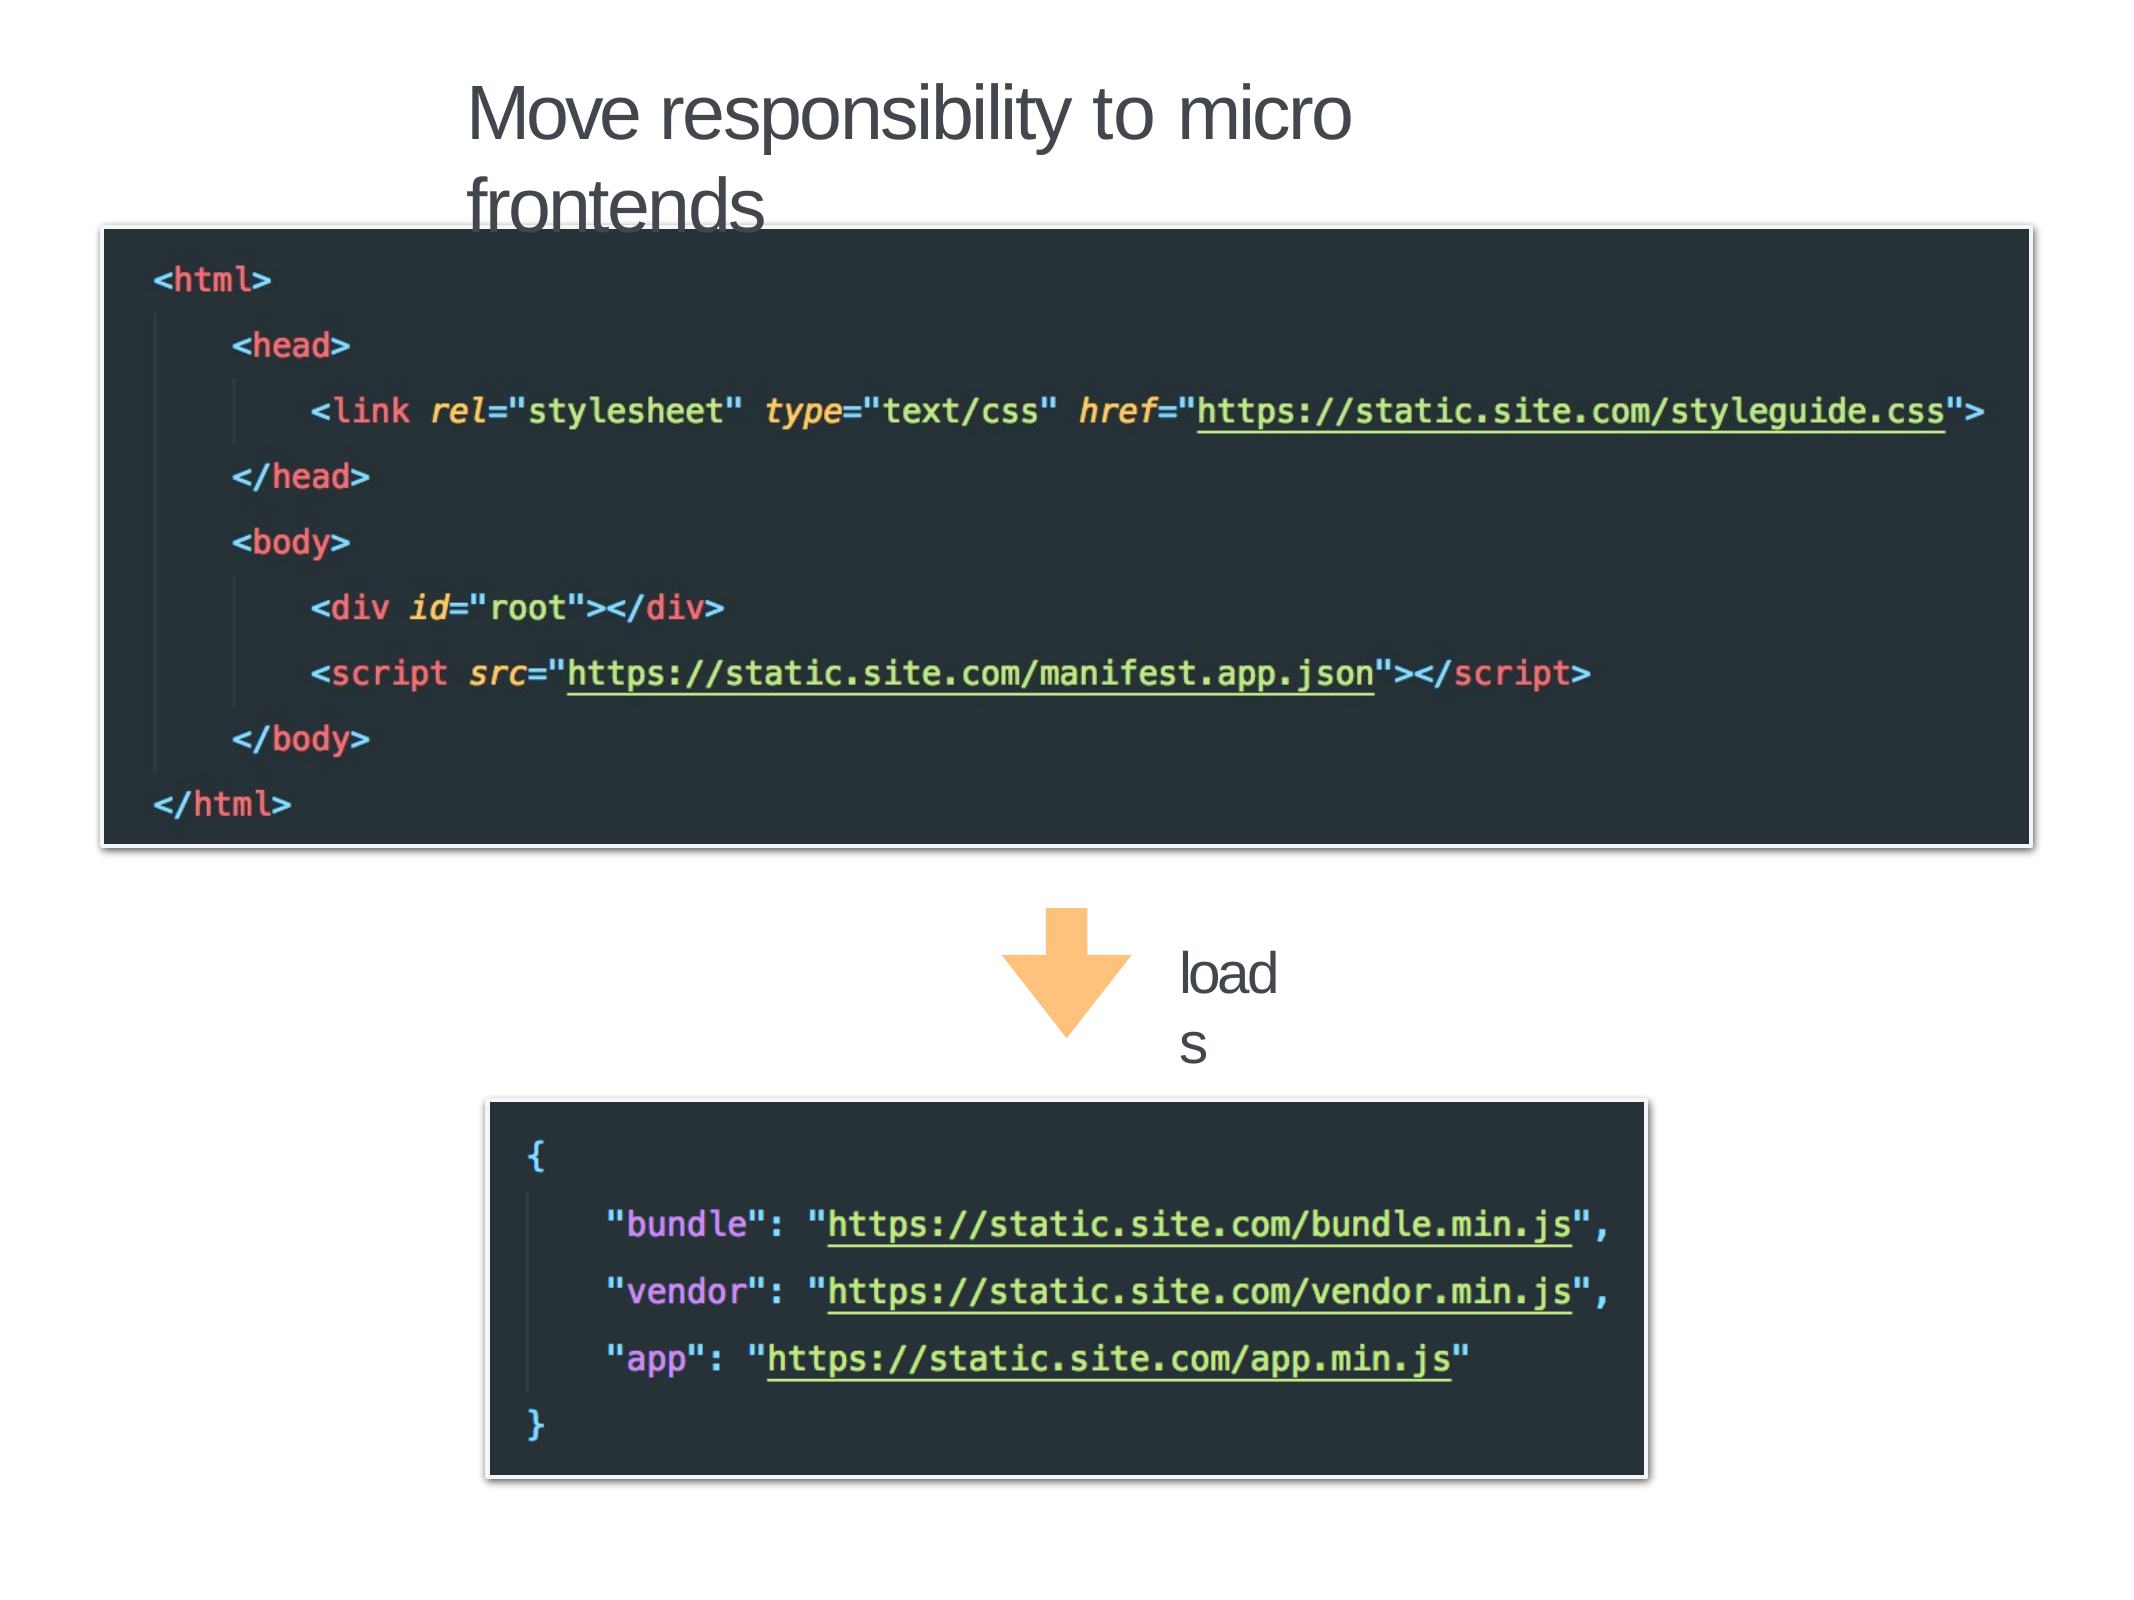

# Move responsibility to micro frontends

loads